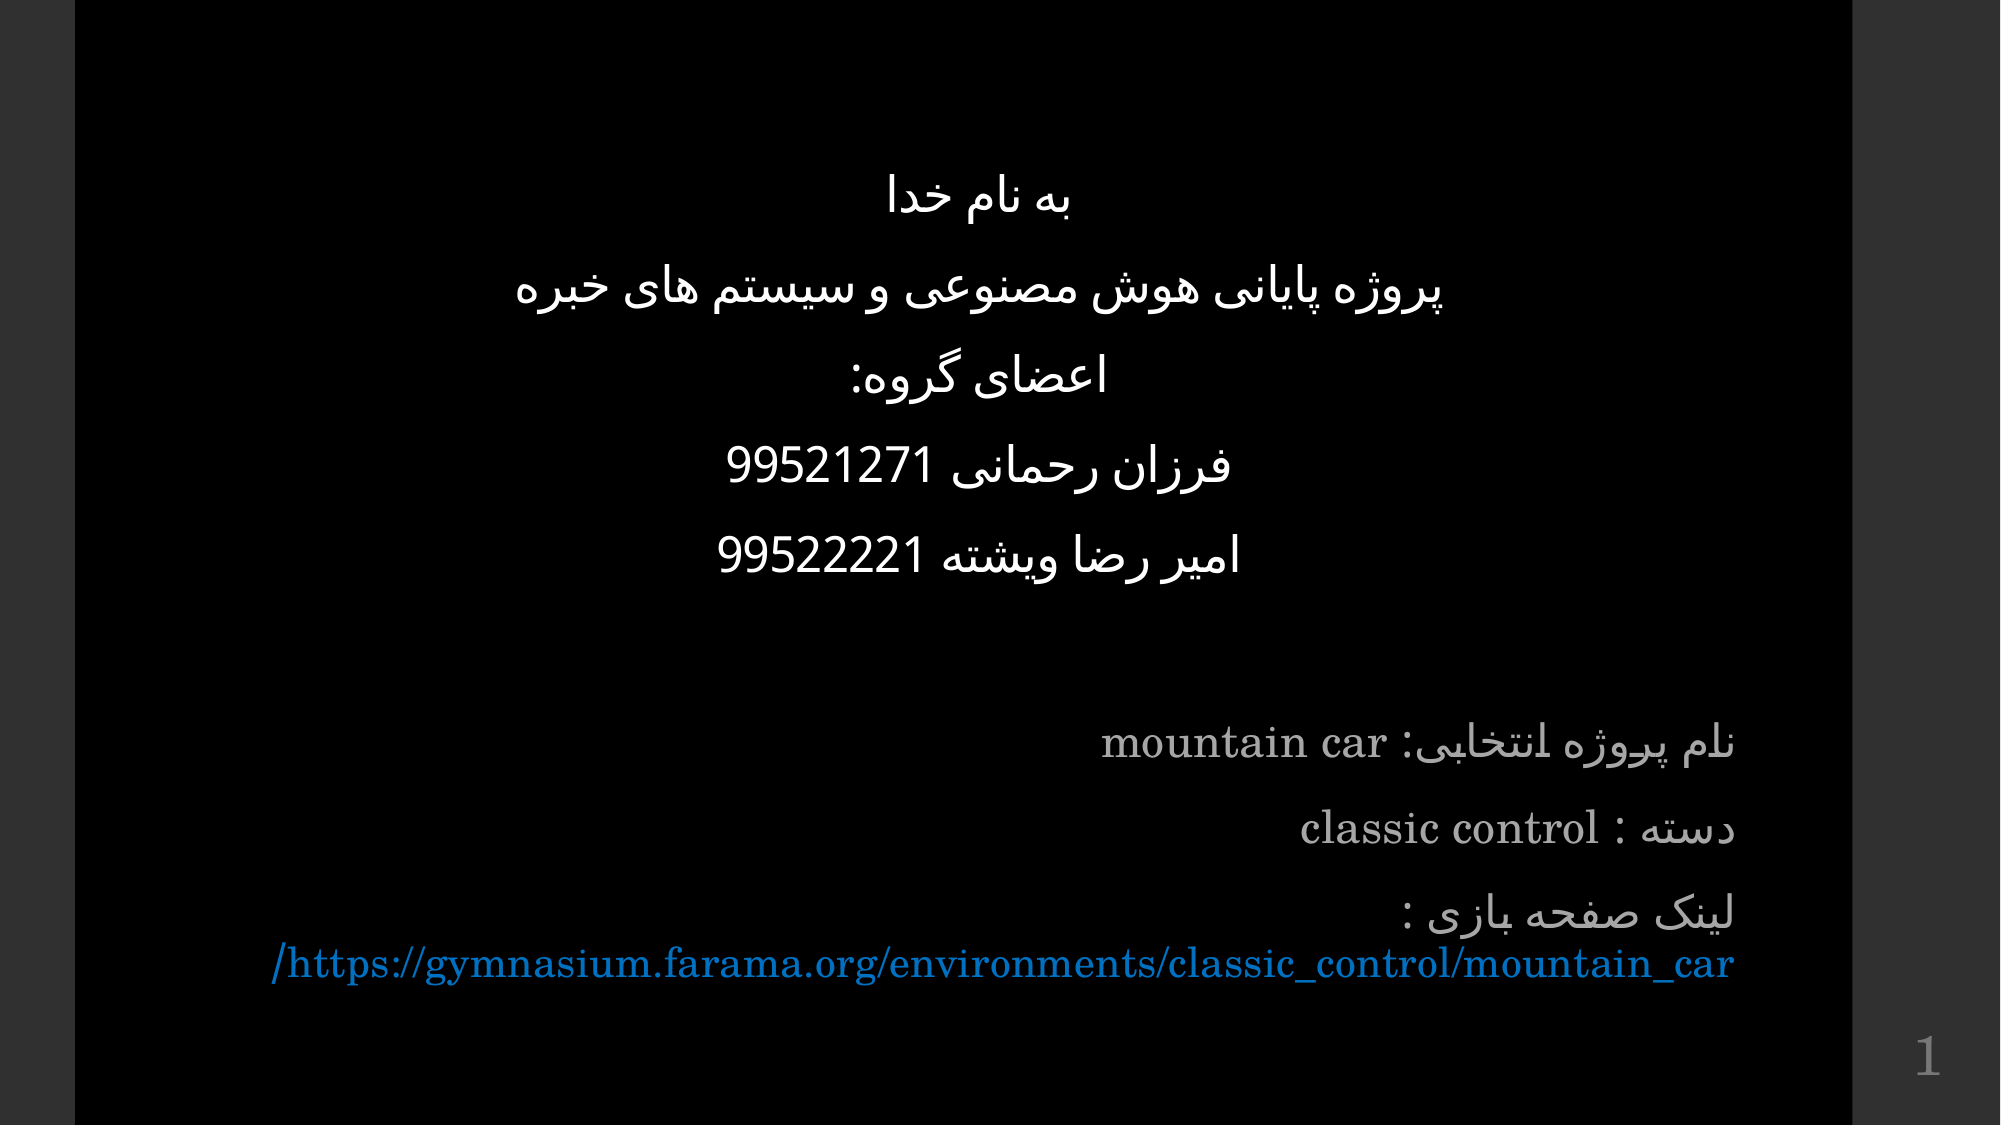

# به نام خدا پروژه پایانی هوش مصنوعی و سیستم های خبره اعضای گروه: فرزان رحمانی 99521271 امیر رضا ویشته 99522221
نام پروژه انتخابی: mountain car
دسته : classic control
لینک صفحه بازی : https://gymnasium.farama.org/environments/classic_control/mountain_car/
1